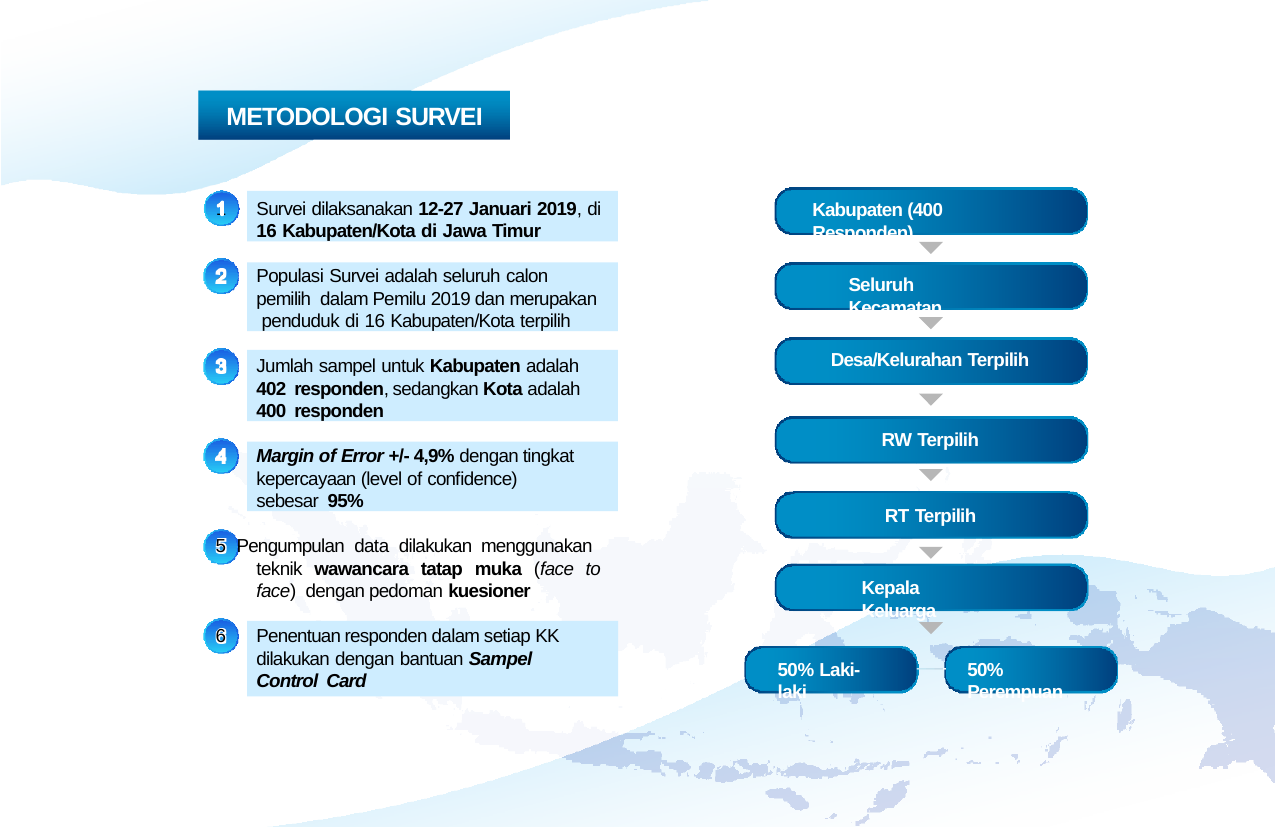

# METODOLOGI SURVEI

Survei dilaksanakan 12-27 Januari 2019, di
16 Kabupaten/Kota di Jawa Timur
1
Kabupaten (400 Responden)

2

Populasi Survei adalah seluruh calon pemilih  dalam Pemilu 2019 dan merupakan  penduduk di 16 Kabupaten/Kota terpilih

Seluruh Kecamatan

Desa/Kelurahan Terpilih

Jumlah sampel untuk Kabupaten adalah 402  responden, sedangkan Kota adalah 400  responden
3

RW Terpilih
Margin of Error +/- 4,9% dengan tingkat  kepercayaan (level of conﬁdence) sebesar  95%
4

RT Terpilih
5 Pengumpulan data dilakukan menggunakan  teknik wawancara tatap muka (face to face)  dengan pedoman kuesioner

Kepala Keluarga

6	Penentuan responden dalam setiap KK  dilakukan dengan bantuan Sampel Control  Card

50% Laki-laki
50% Perempuan